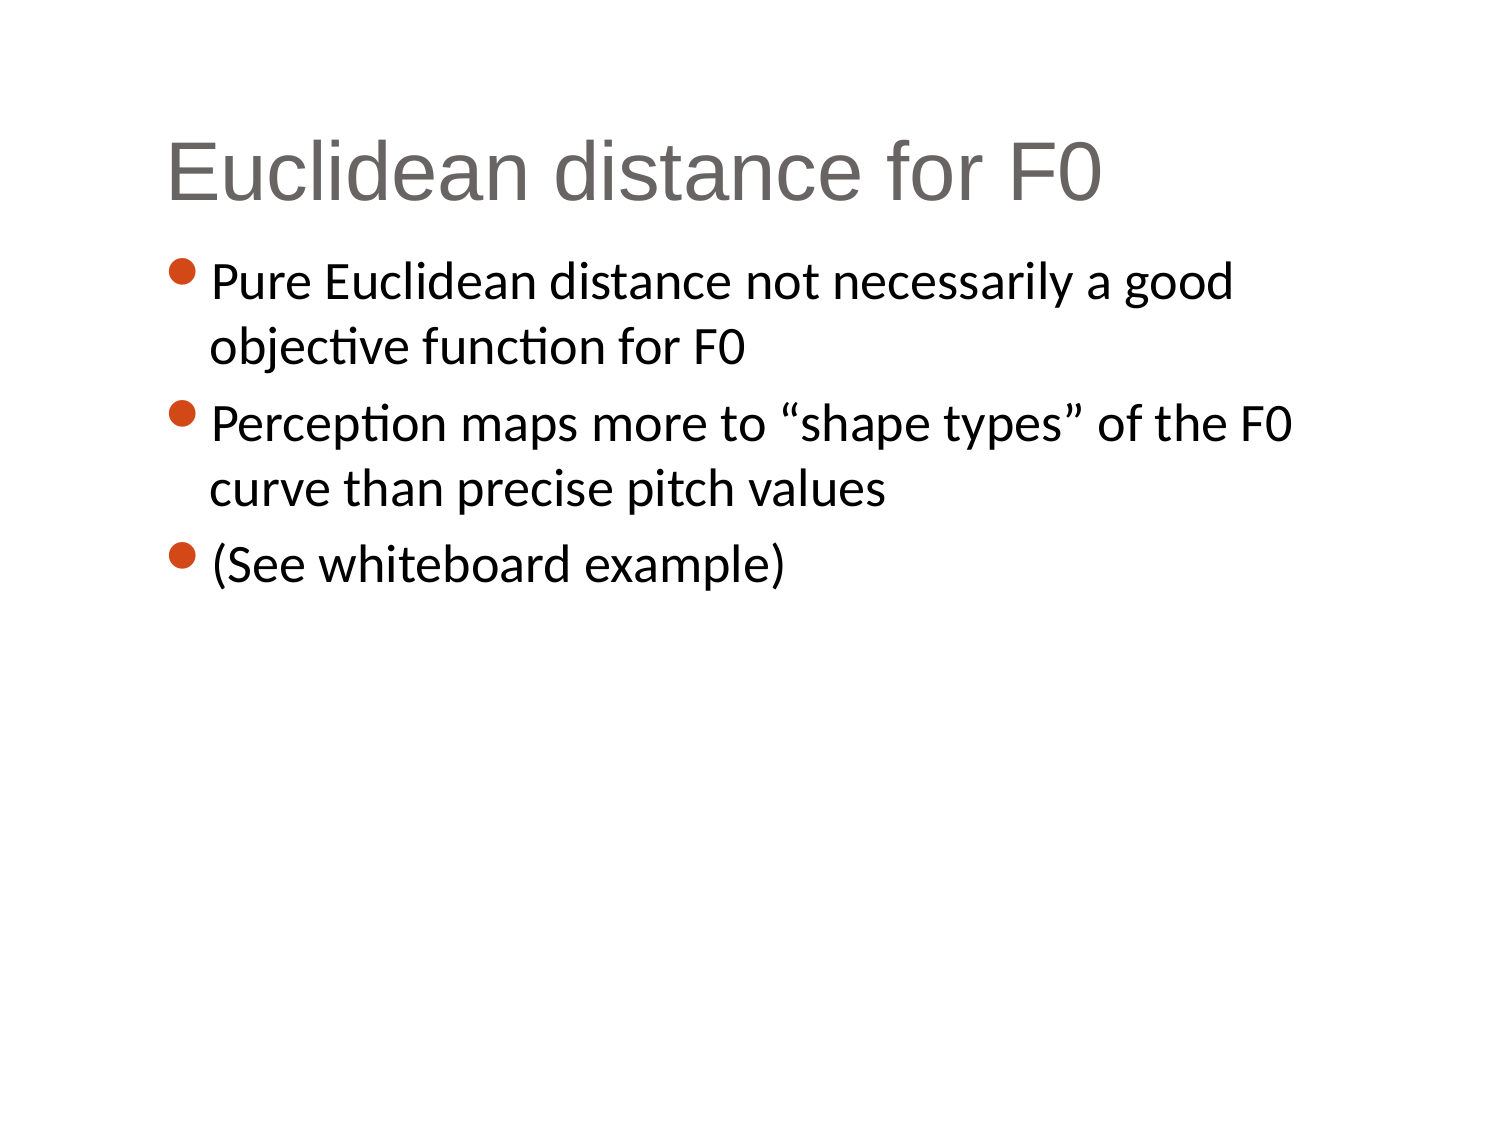

# Euclidean distance for F0
Pure Euclidean distance not necessarily a good objective function for F0
Perception maps more to “shape types” of the F0 curve than precise pitch values
(See whiteboard example)